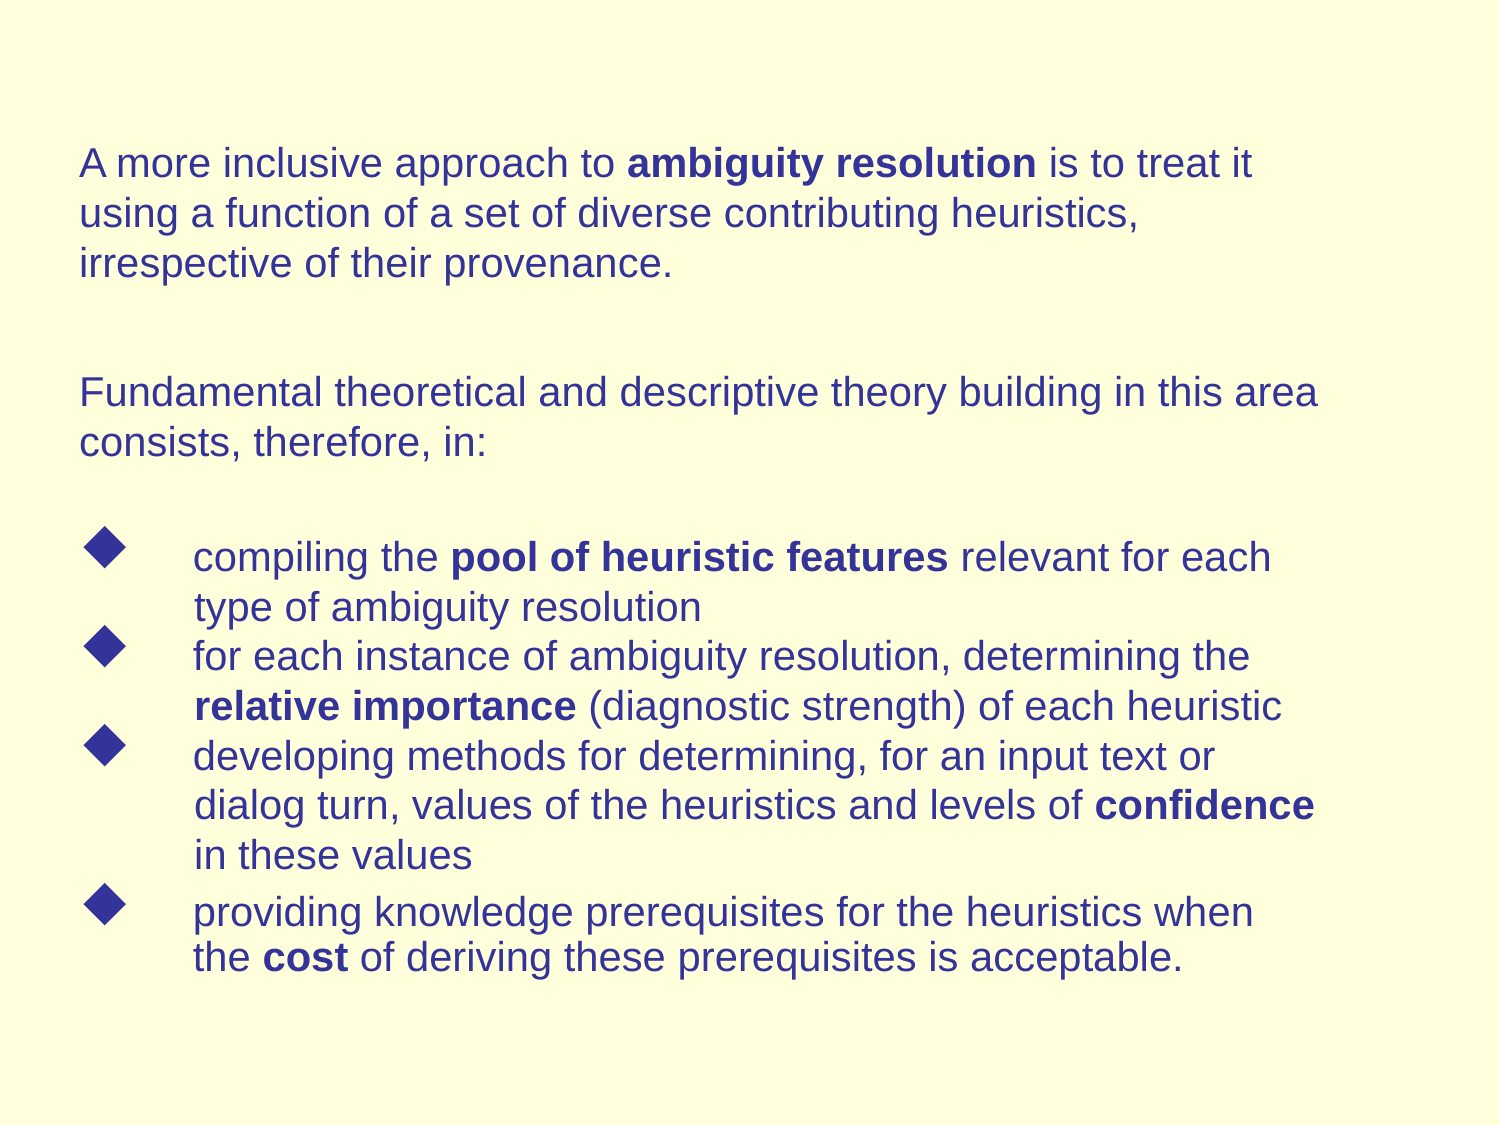

A more inclusive approach to ambiguity resolution is to treat it using a function of a set of diverse contributing heuristics, irrespective of their provenance.

Fundamental theoretical and descriptive theory building in this area
consists, therefore, in:

     compiling the pool of heuristic features relevant for each
          type of ambiguity resolution
     for each instance of ambiguity resolution, determining the
          relative importance (diagnostic strength) of each heuristic
     developing methods for determining, for an input text or
          dialog turn, values of the heuristics and levels of confidence
          in these values
     providing knowledge prerequisites for the heuristics when
     the cost of deriving these prerequisites is acceptable.